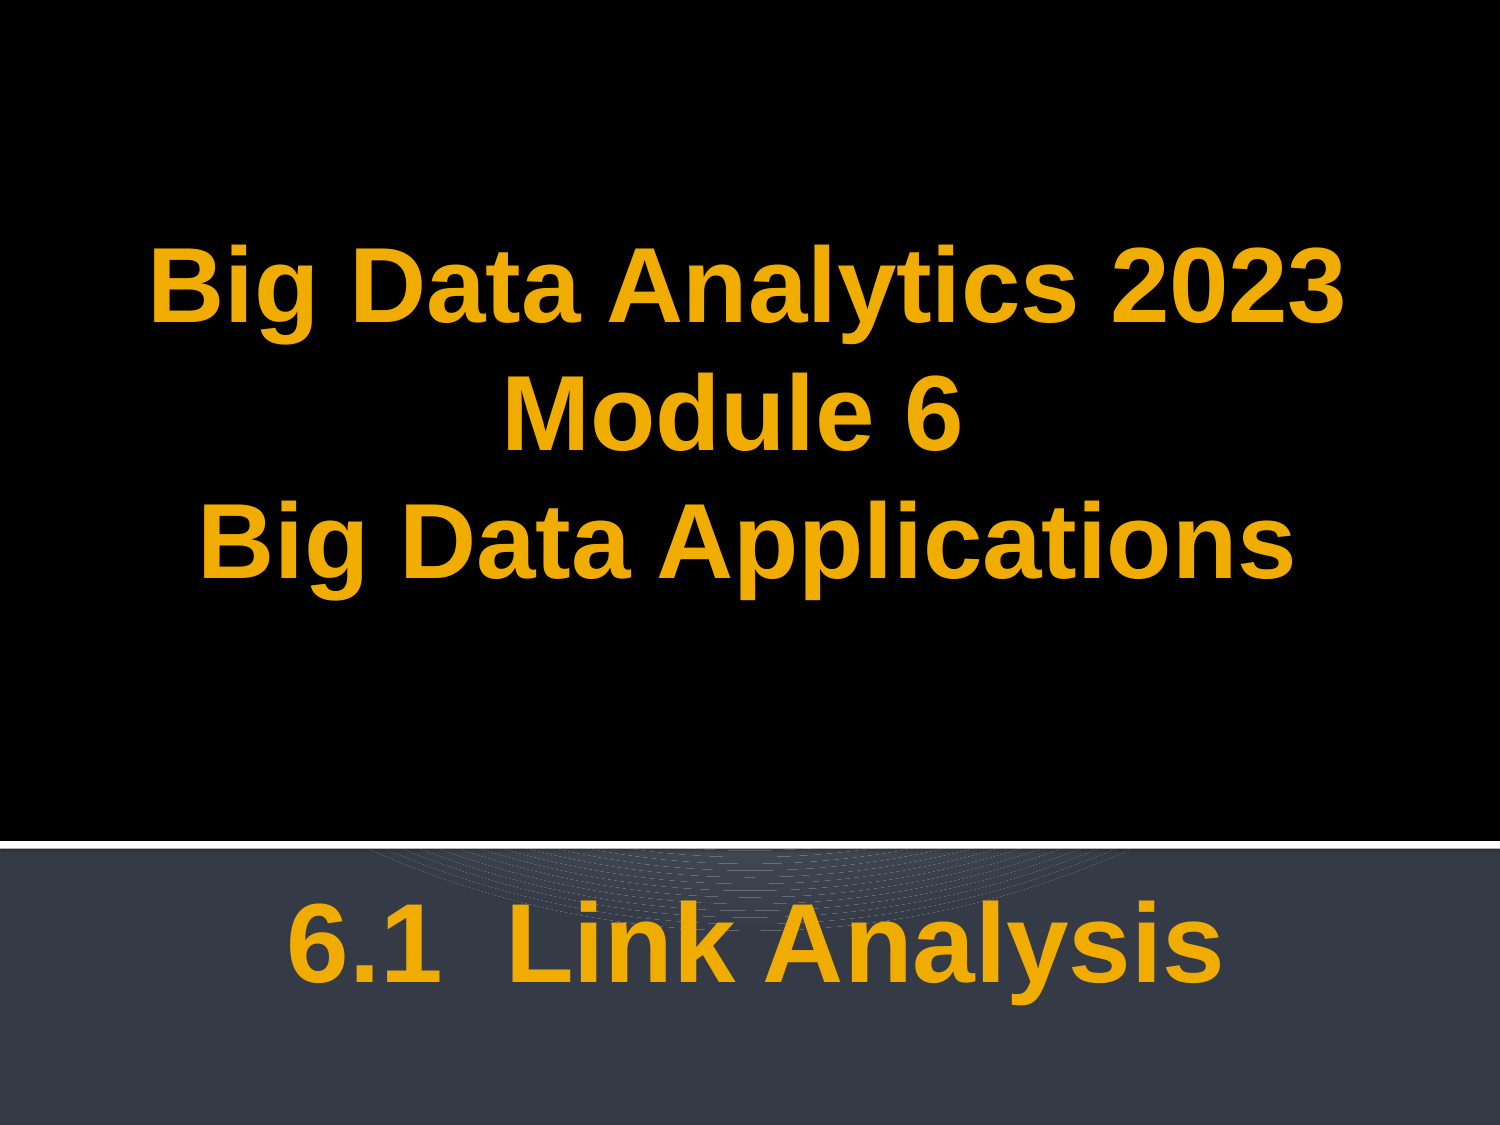

# Big Data Analytics 2023 Module 6 Big Data Applications
6.1  Link Analysis